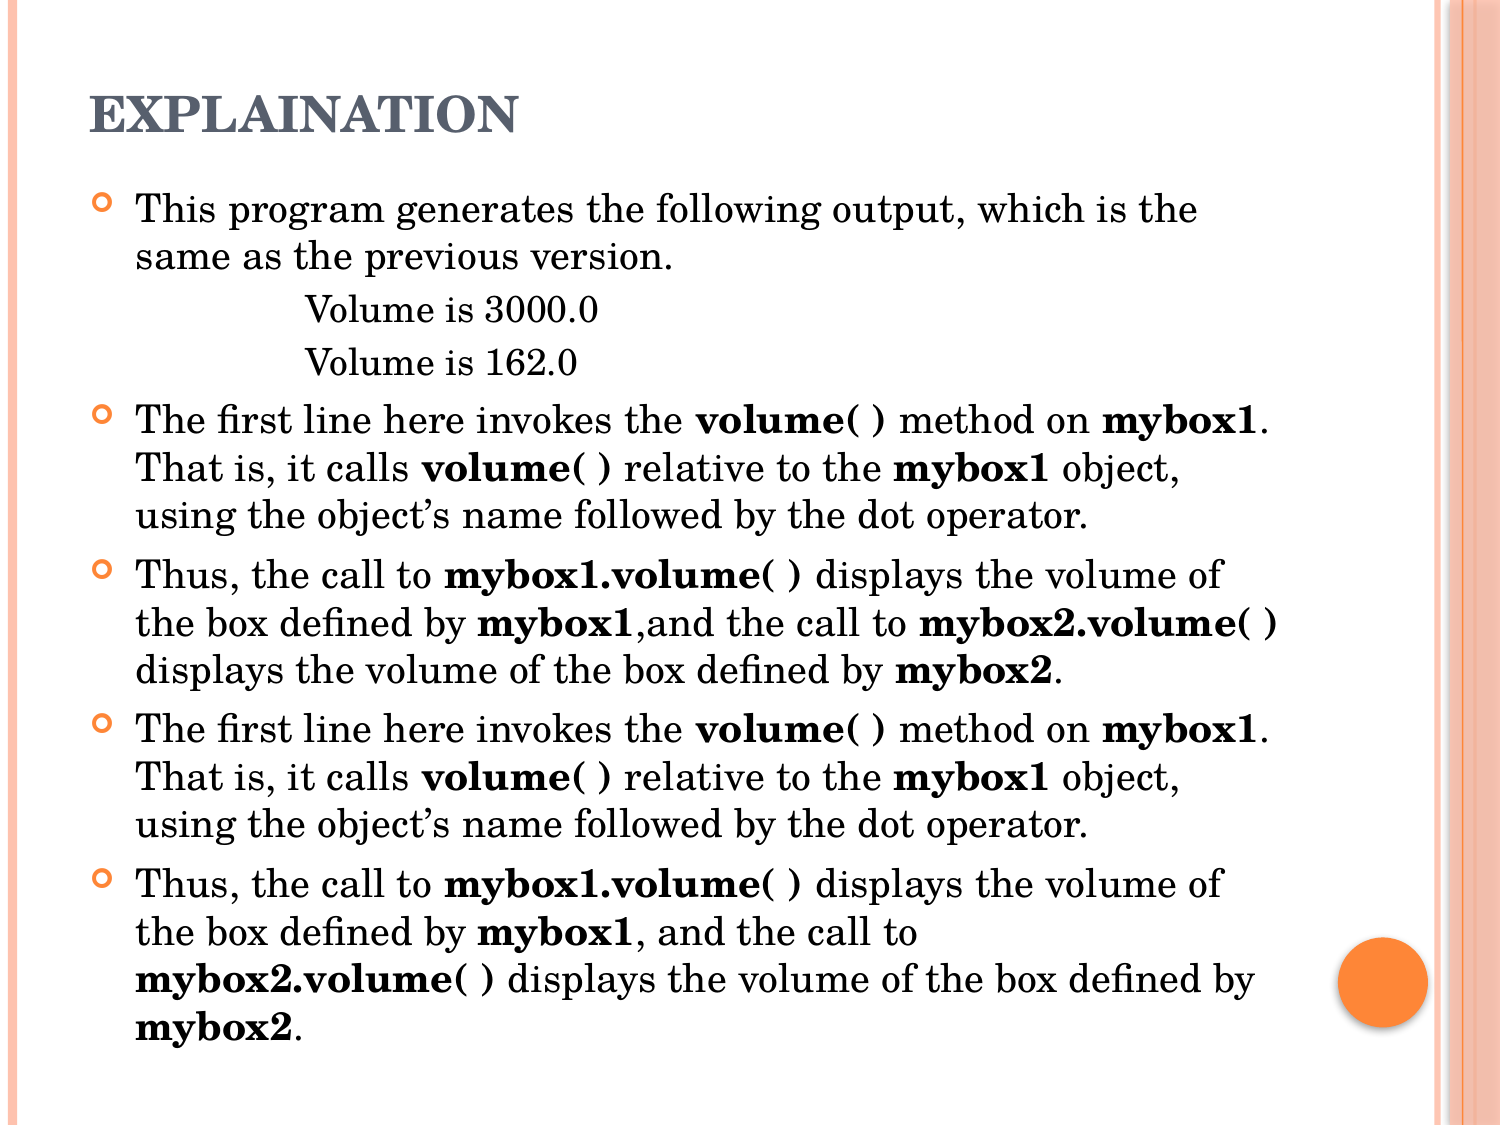

# explaination
This program generates the following output, which is the same as the previous version.
Volume is 3000.0
Volume is 162.0
The first line here invokes the volume( ) method on mybox1. That is, it calls volume( ) relative to the mybox1 object, using the object’s name followed by the dot operator.
Thus, the call to mybox1.volume( ) displays the volume of the box defined by mybox1,and the call to mybox2.volume( ) displays the volume of the box defined by mybox2.
The first line here invokes the volume( ) method on mybox1. That is, it calls volume( ) relative to the mybox1 object, using the object’s name followed by the dot operator.
Thus, the call to mybox1.volume( ) displays the volume of the box defined by mybox1, and the call to mybox2.volume( ) displays the volume of the box defined by mybox2.